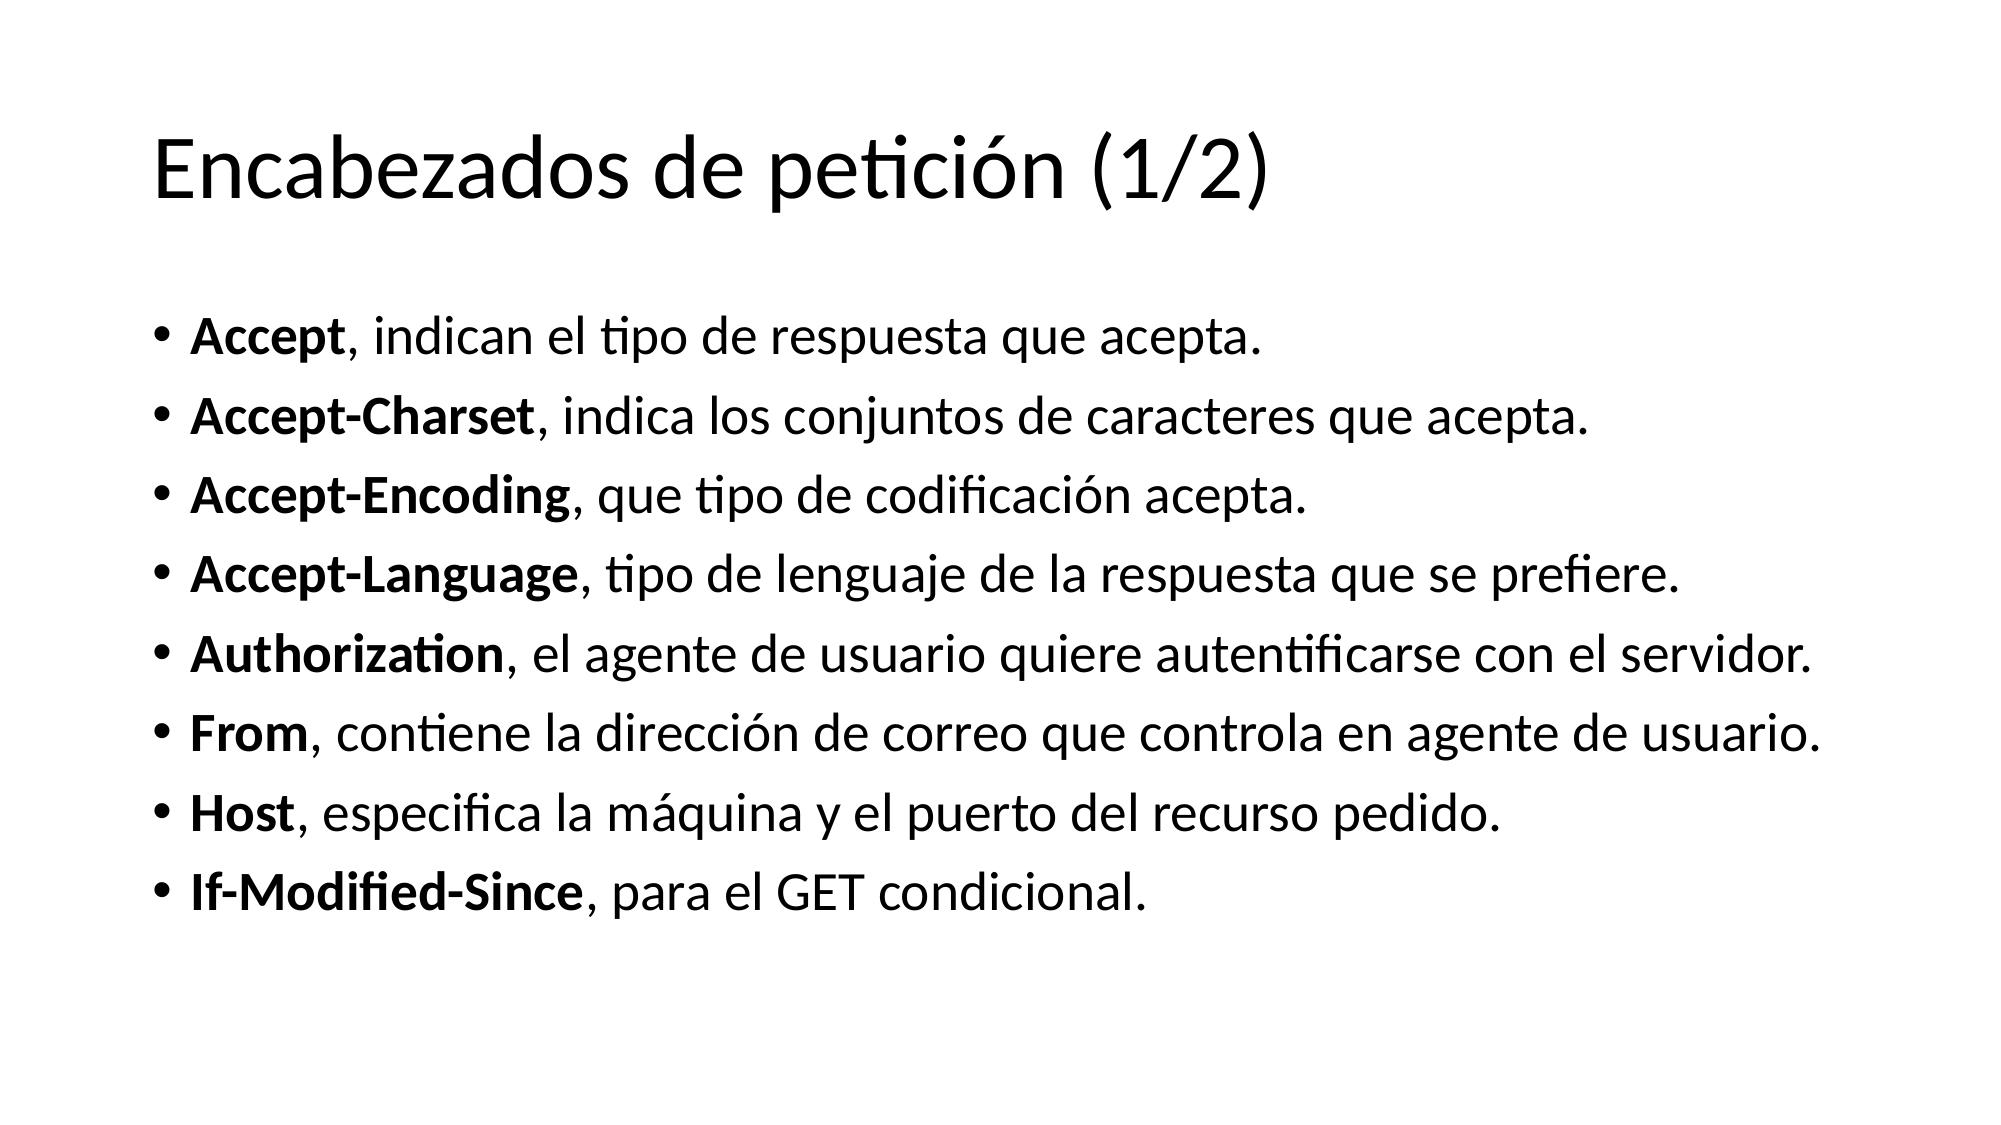

# Encabezados de petición (1/2)
Accept, indican el tipo de respuesta que acepta.
Accept-Charset, indica los conjuntos de caracteres que acepta.
Accept-Encoding, que tipo de codificación acepta.
Accept-Language, tipo de lenguaje de la respuesta que se prefiere.
Authorization, el agente de usuario quiere autentificarse con el servidor.
From, contiene la dirección de correo que controla en agente de usuario.
Host, especifica la máquina y el puerto del recurso pedido.
If-Modified-Since, para el GET condicional.